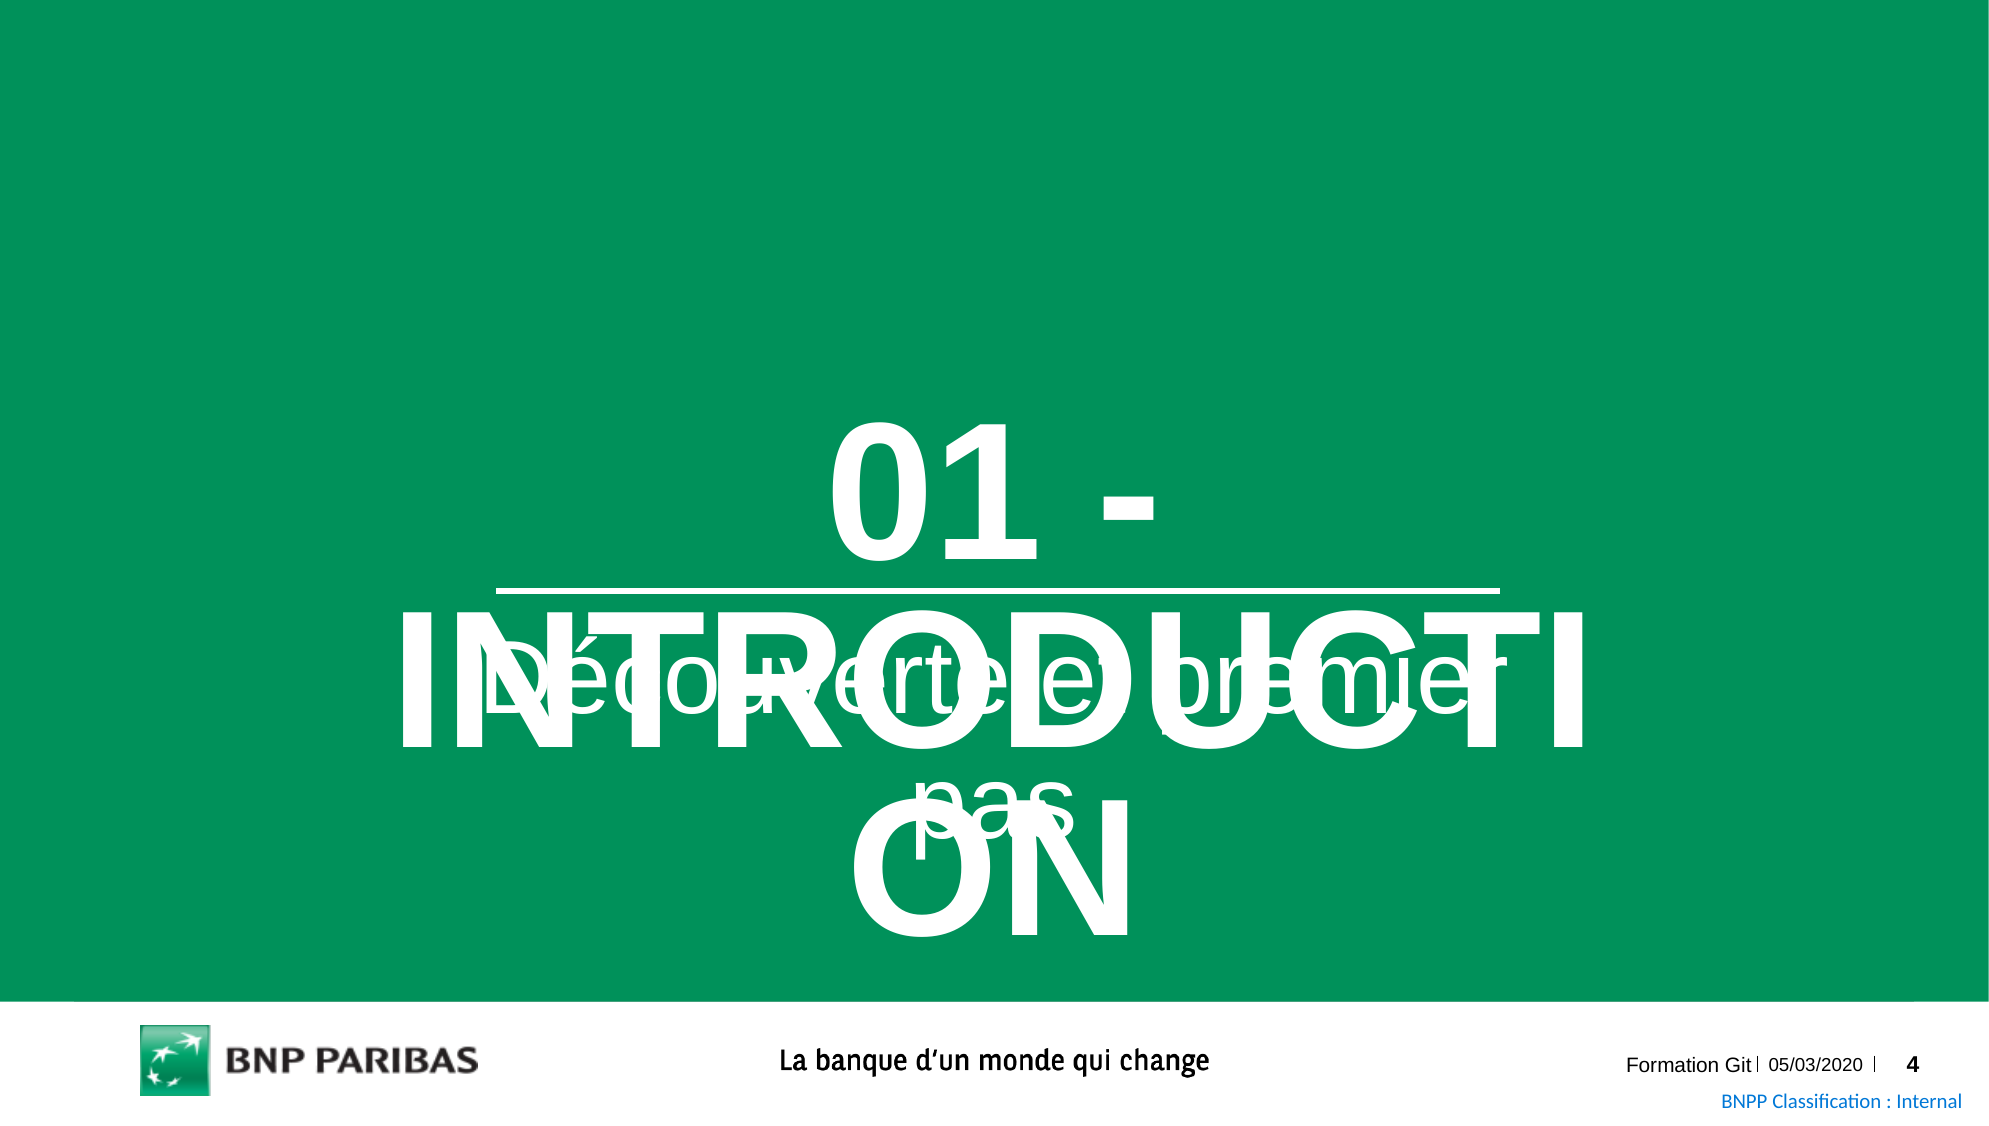

01 - Introduction
Découverte et premier pas
Formation Git
05/03/2020
4